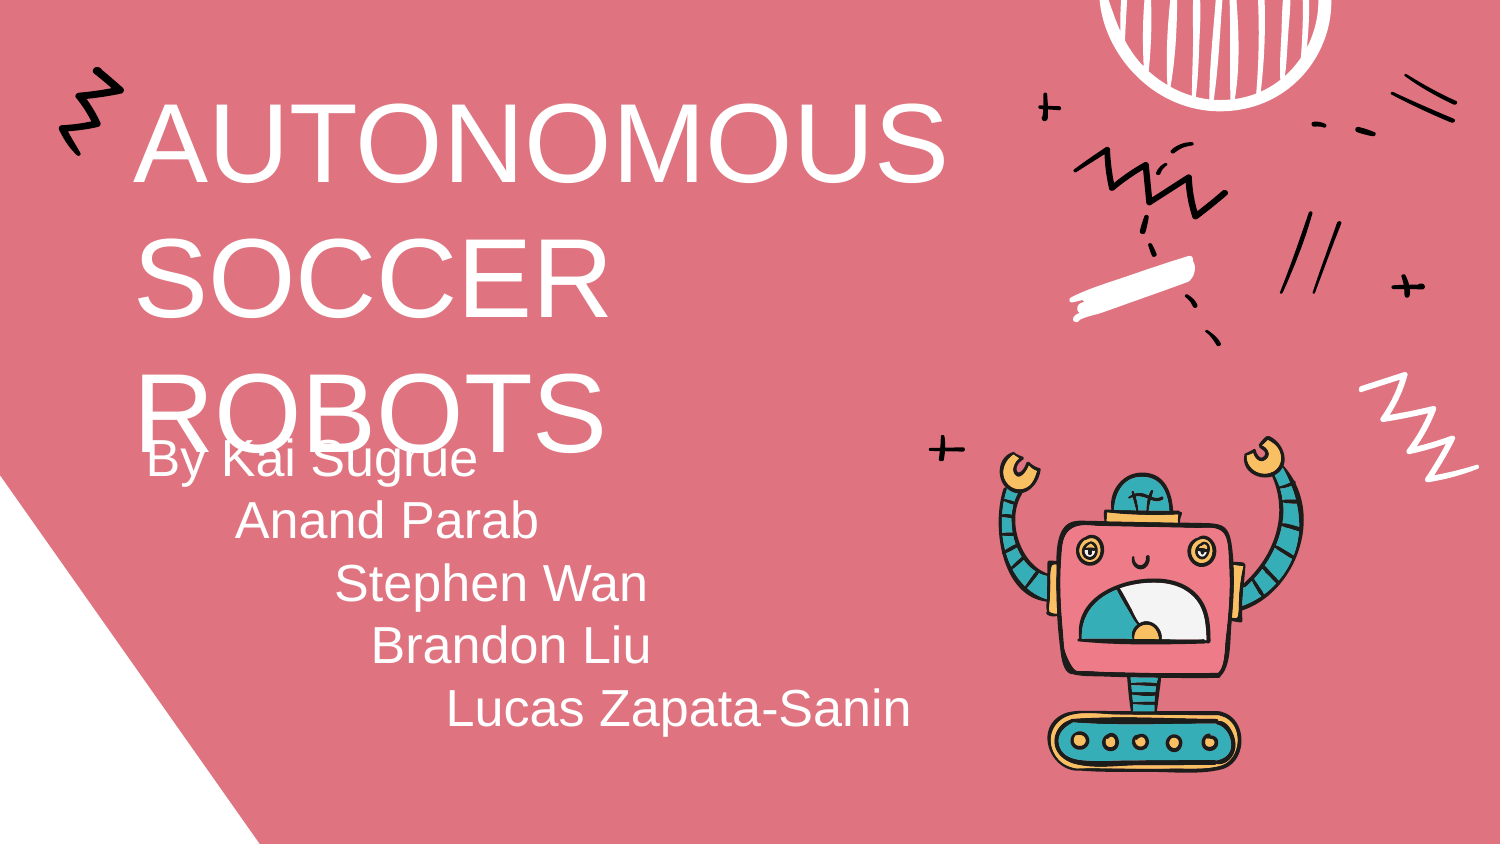

# AUTONOMOUS SOCCER ROBOTS
By Kai Sugrue
 Anand Parab
             Stephen Wan
Brandon Liu
Lucas Zapata-Sanin